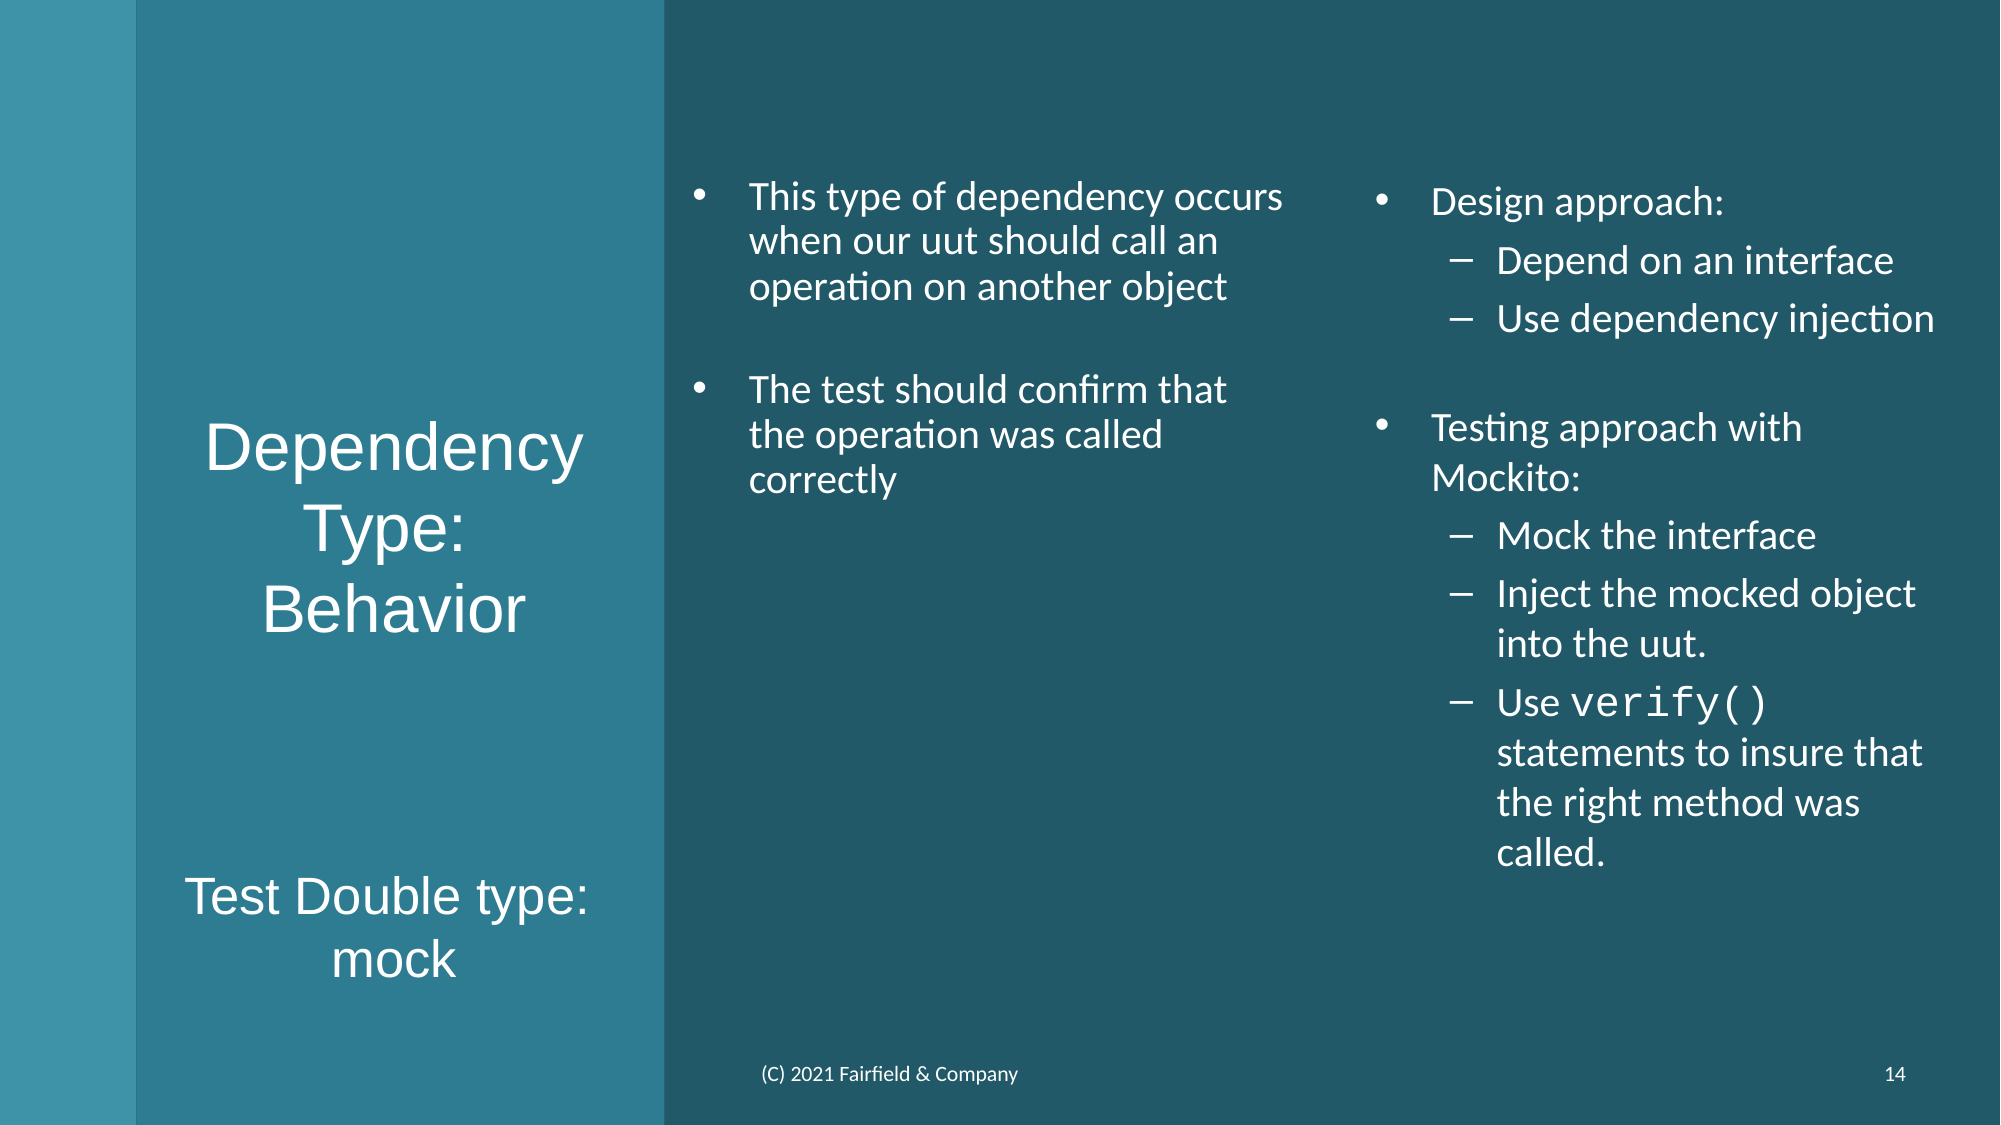

This type of dependency occurs when our uut should call an operation on another object
The test should confirm that the operation was called correctly
Design approach:
Depend on an interface
Use dependency injection
Testing approach with Mockito:
Mock the interface
Inject the mocked object into the uut.
Use verify() statements to insure that the right method was called.
# Dependency Type:  Behavior Test Double type: mock
(C) 2021 Fairfield & Company
14